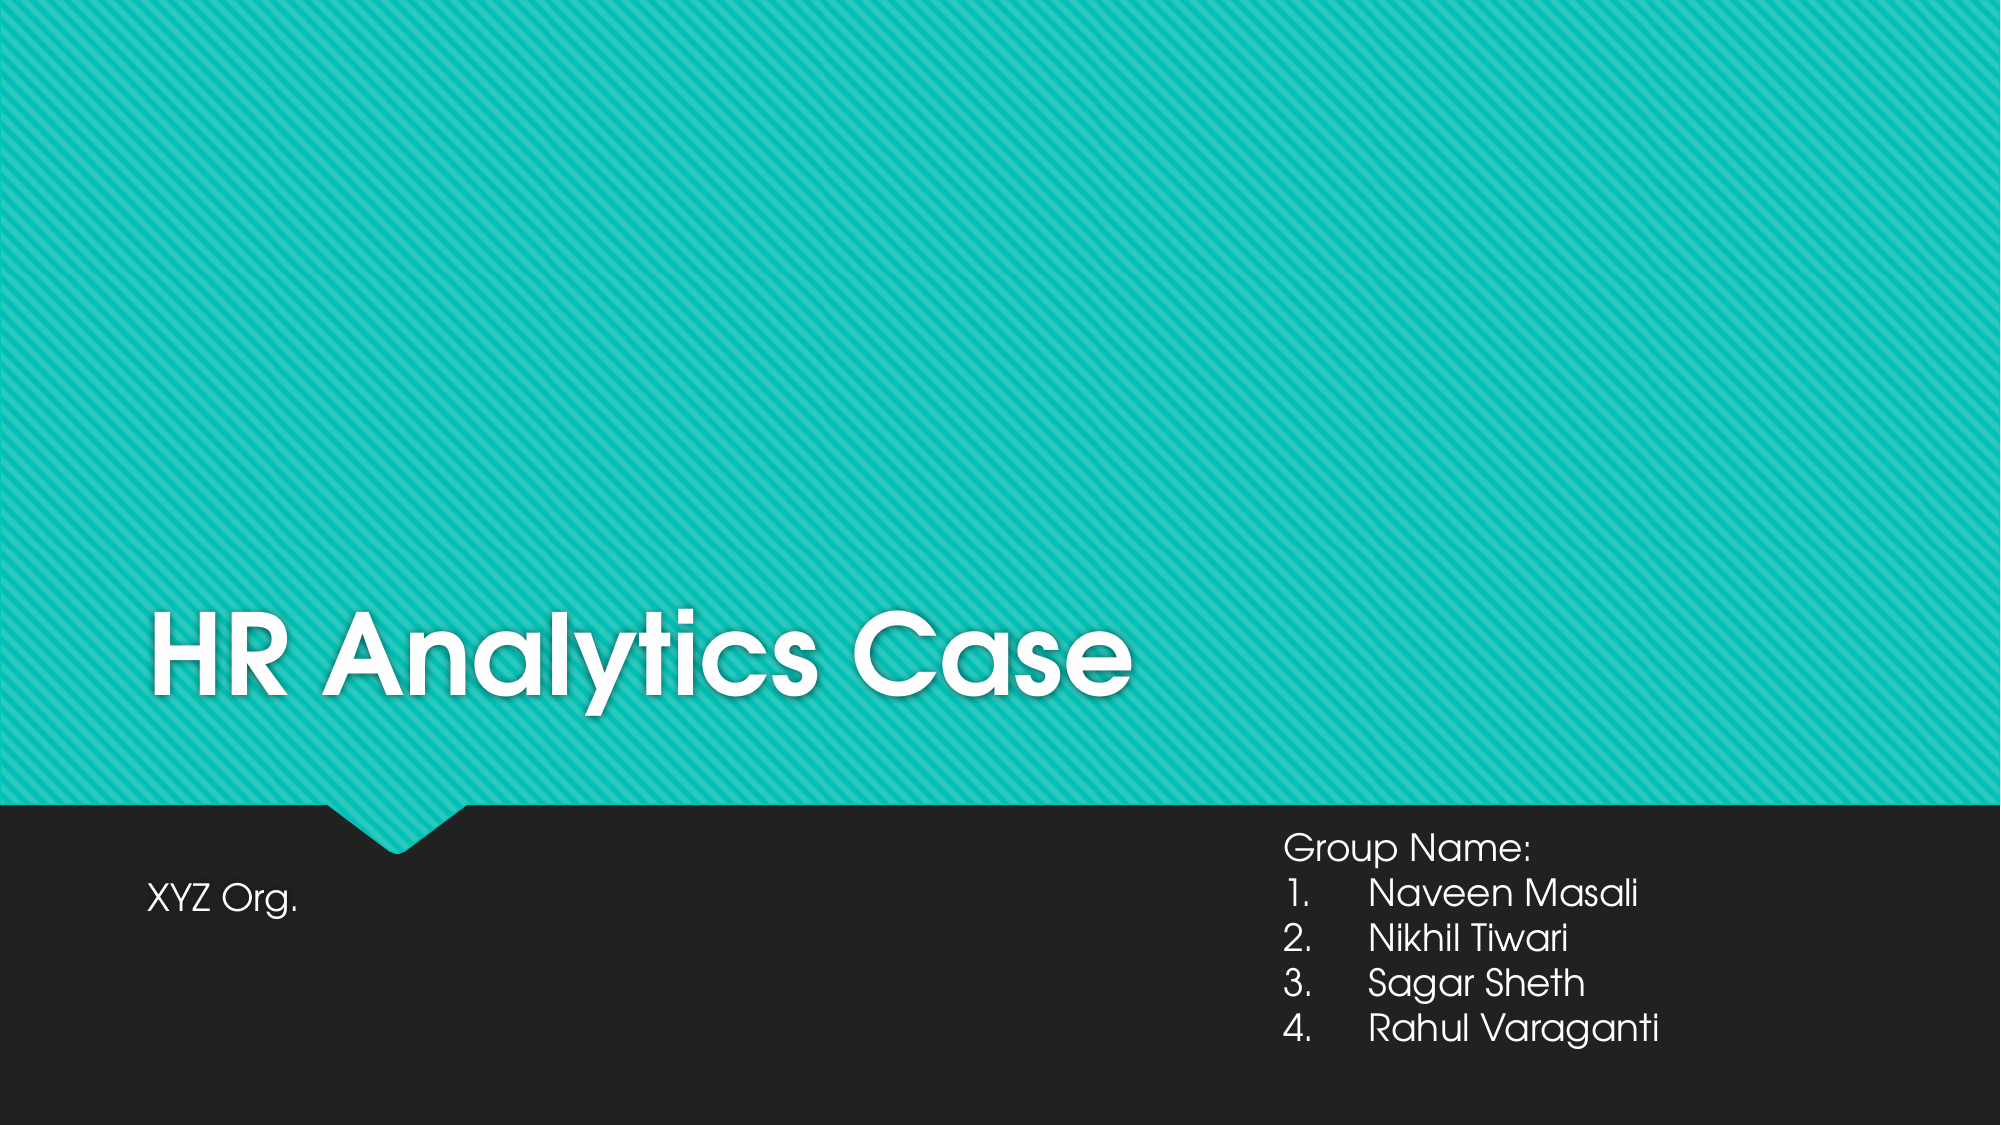

# HR Analytics Case
Group Name:
 Naveen Masali
 Nikhil Tiwari
 Sagar Sheth
 Rahul Varaganti
XYZ Org.